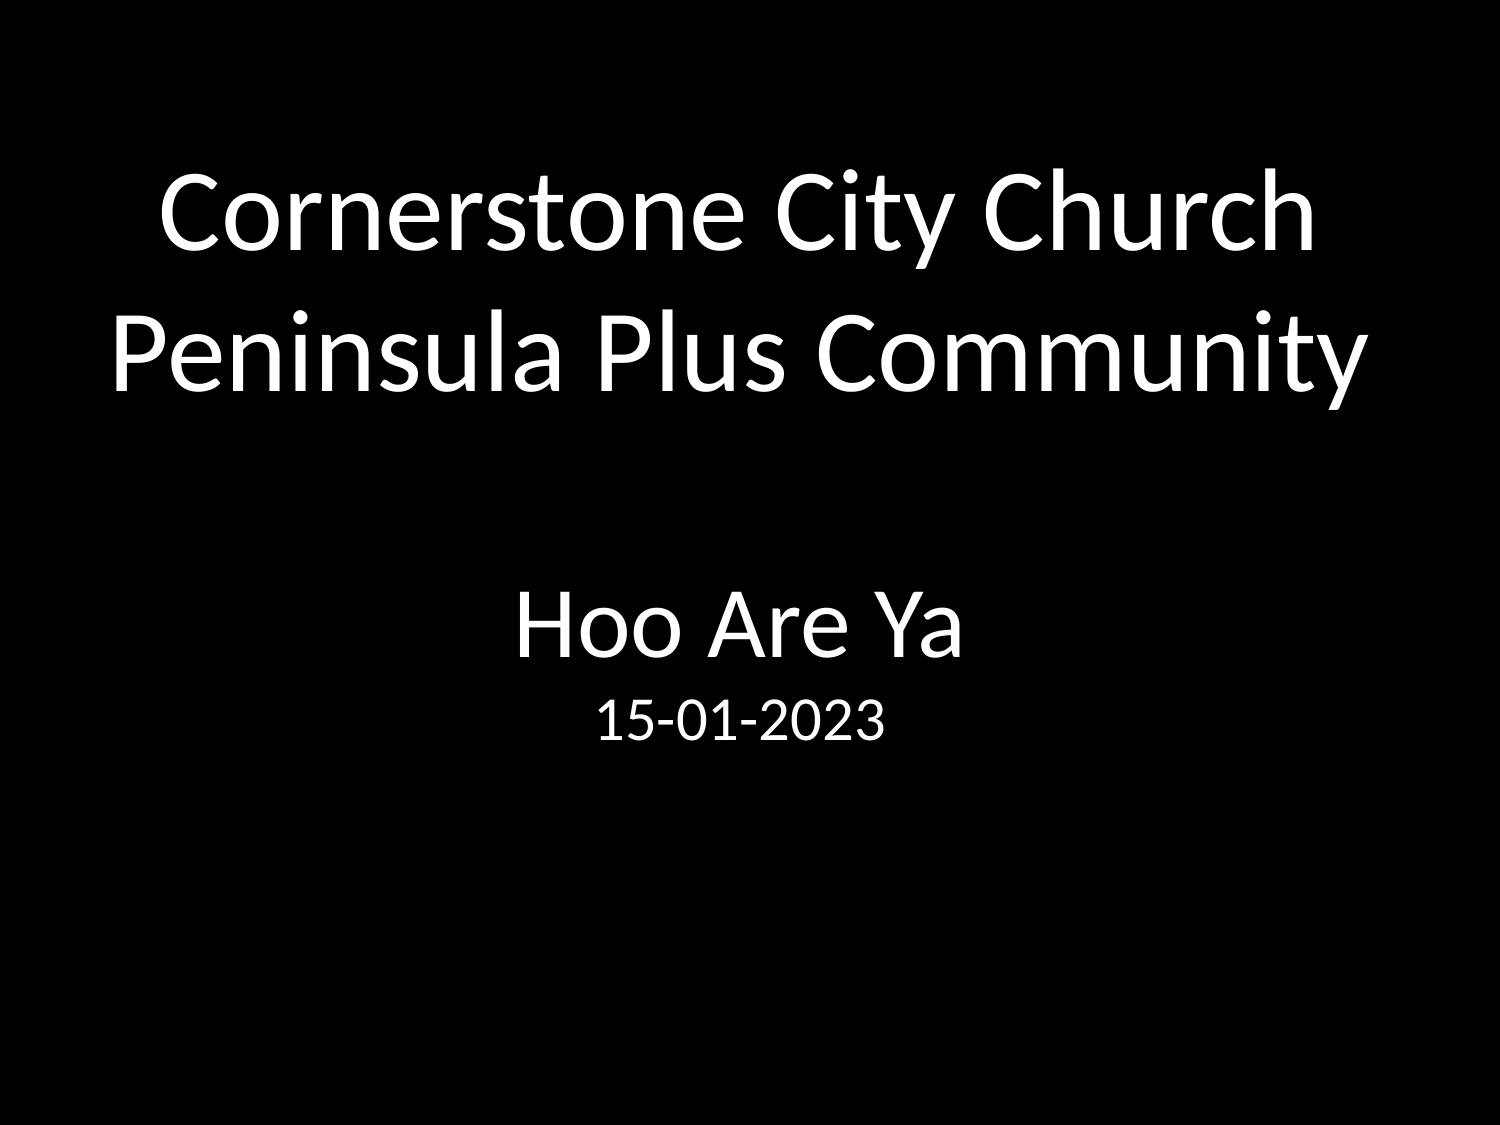

Cornerstone City Church
Peninsula Plus Community
Hoo Are Ya
15-01-2023